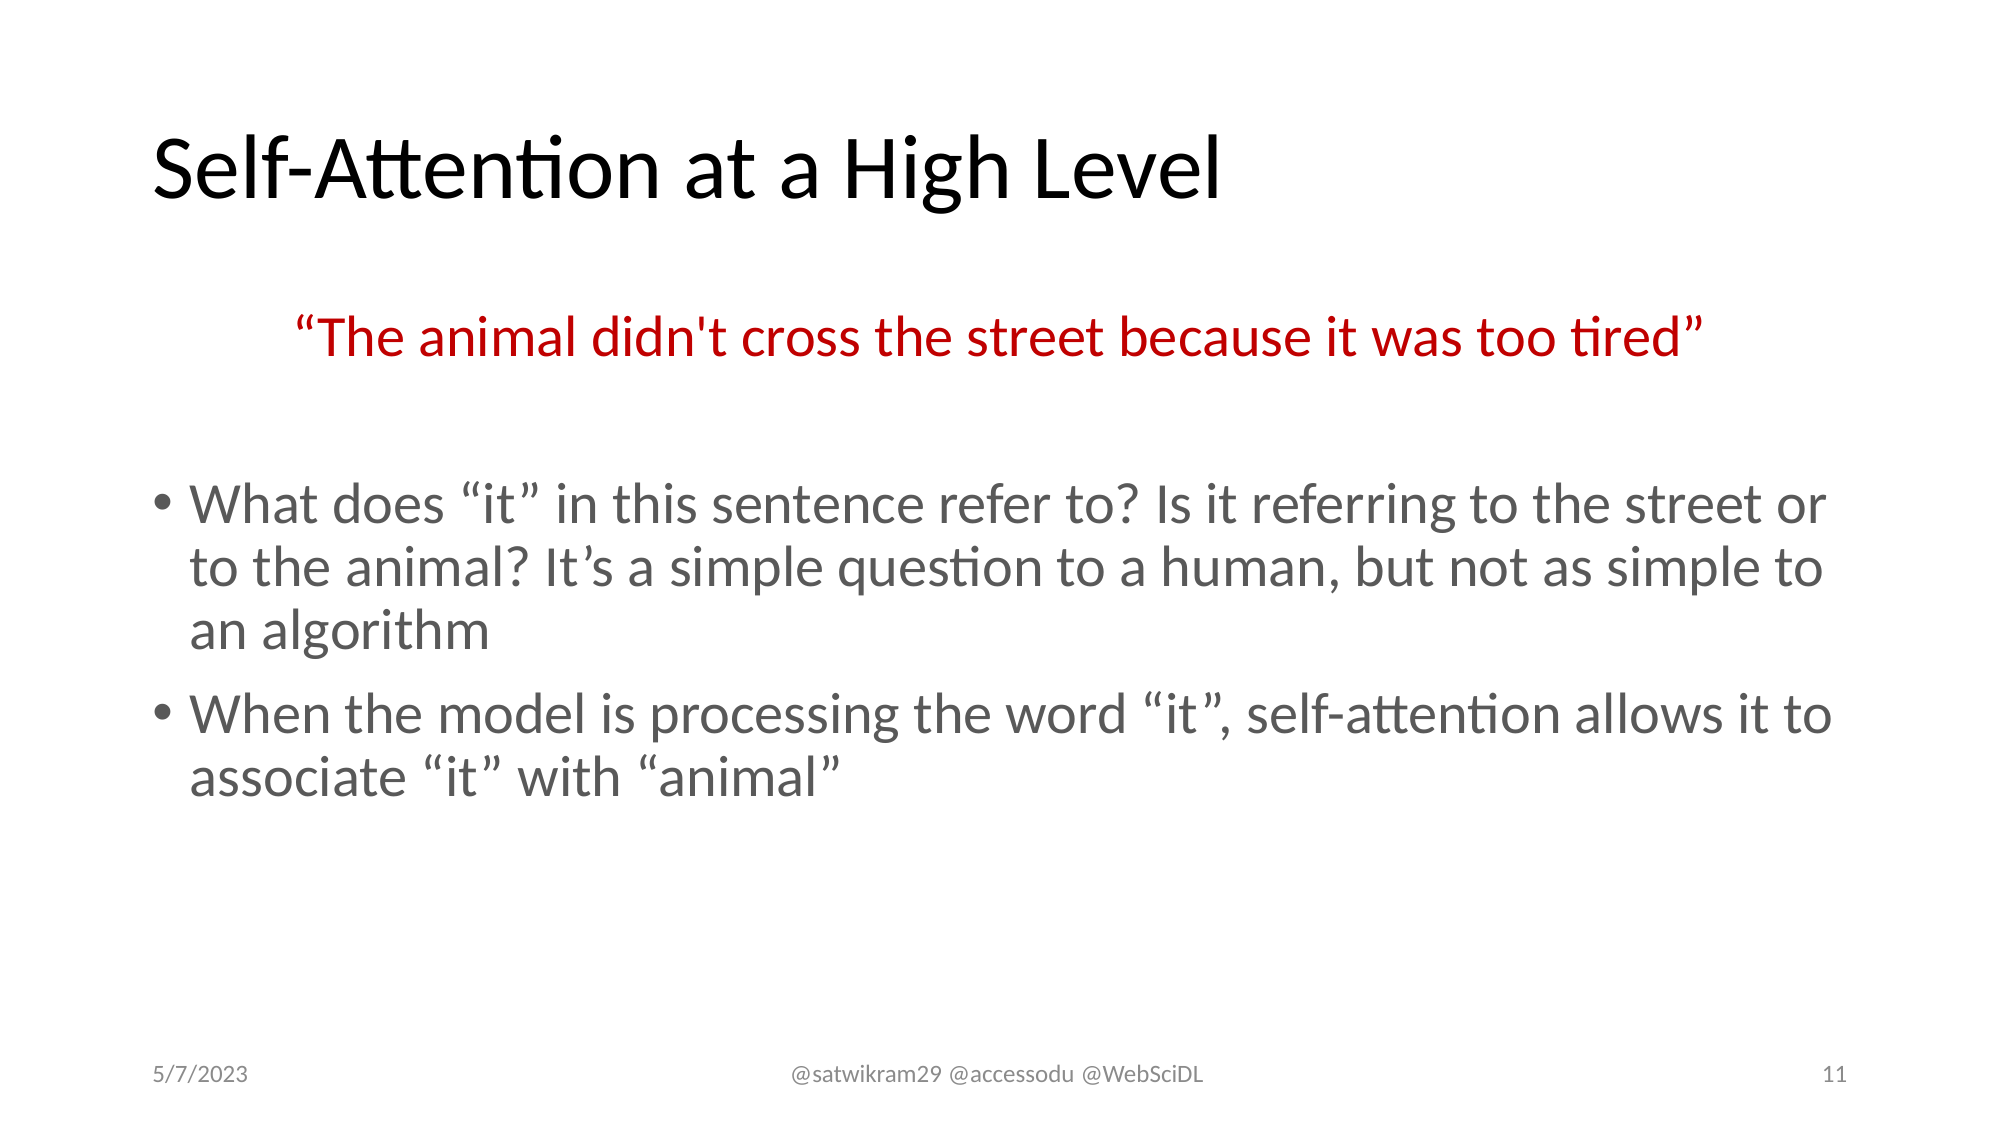

# Self-Attention at a High Level
“The animal didn't cross the street because it was too tired”

What does “it” in this sentence refer to? Is it referring to the street or to the animal? It’s a simple question to a human, but not as simple to an algorithm
When the model is processing the word “it”, self-attention allows it to associate “it” with “animal”

5/7/2023
@satwikram29 @accessodu @WebSciDL
11